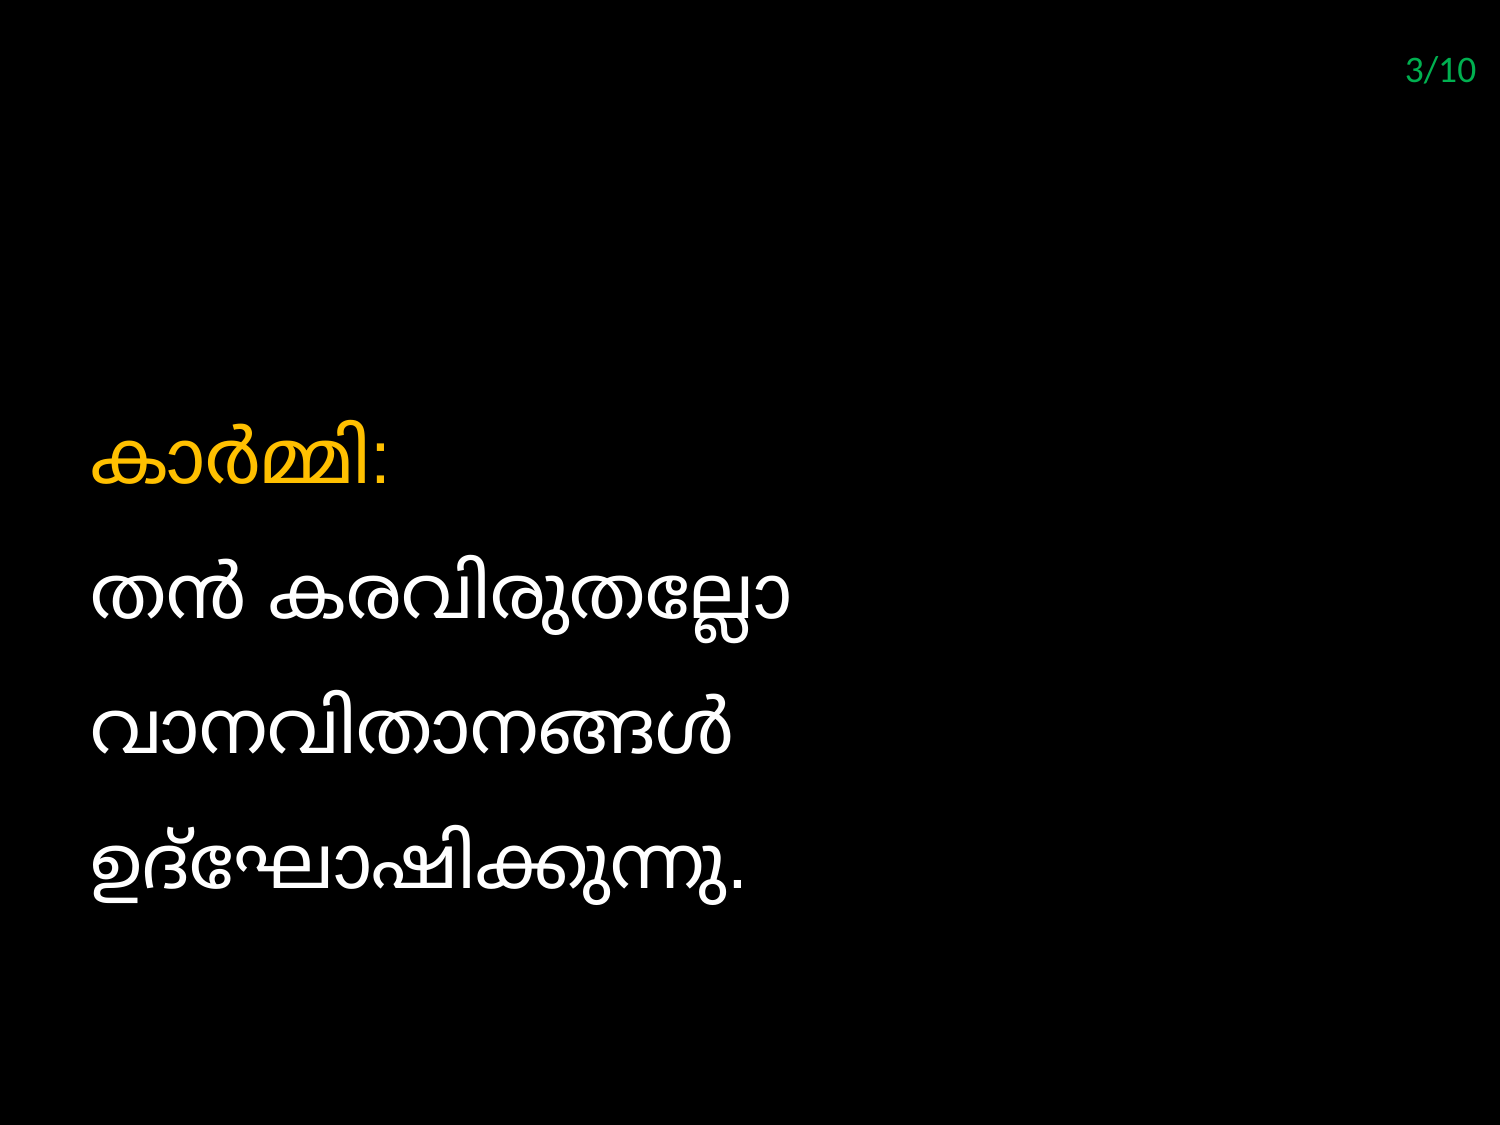

3/10
#
കാര്‍മ്മി:
തൻ കരവിരുതല്ലോ
വാനവിതാനങ്ങൾ
ഉദ്ഘോഷിക്കുന്നു.